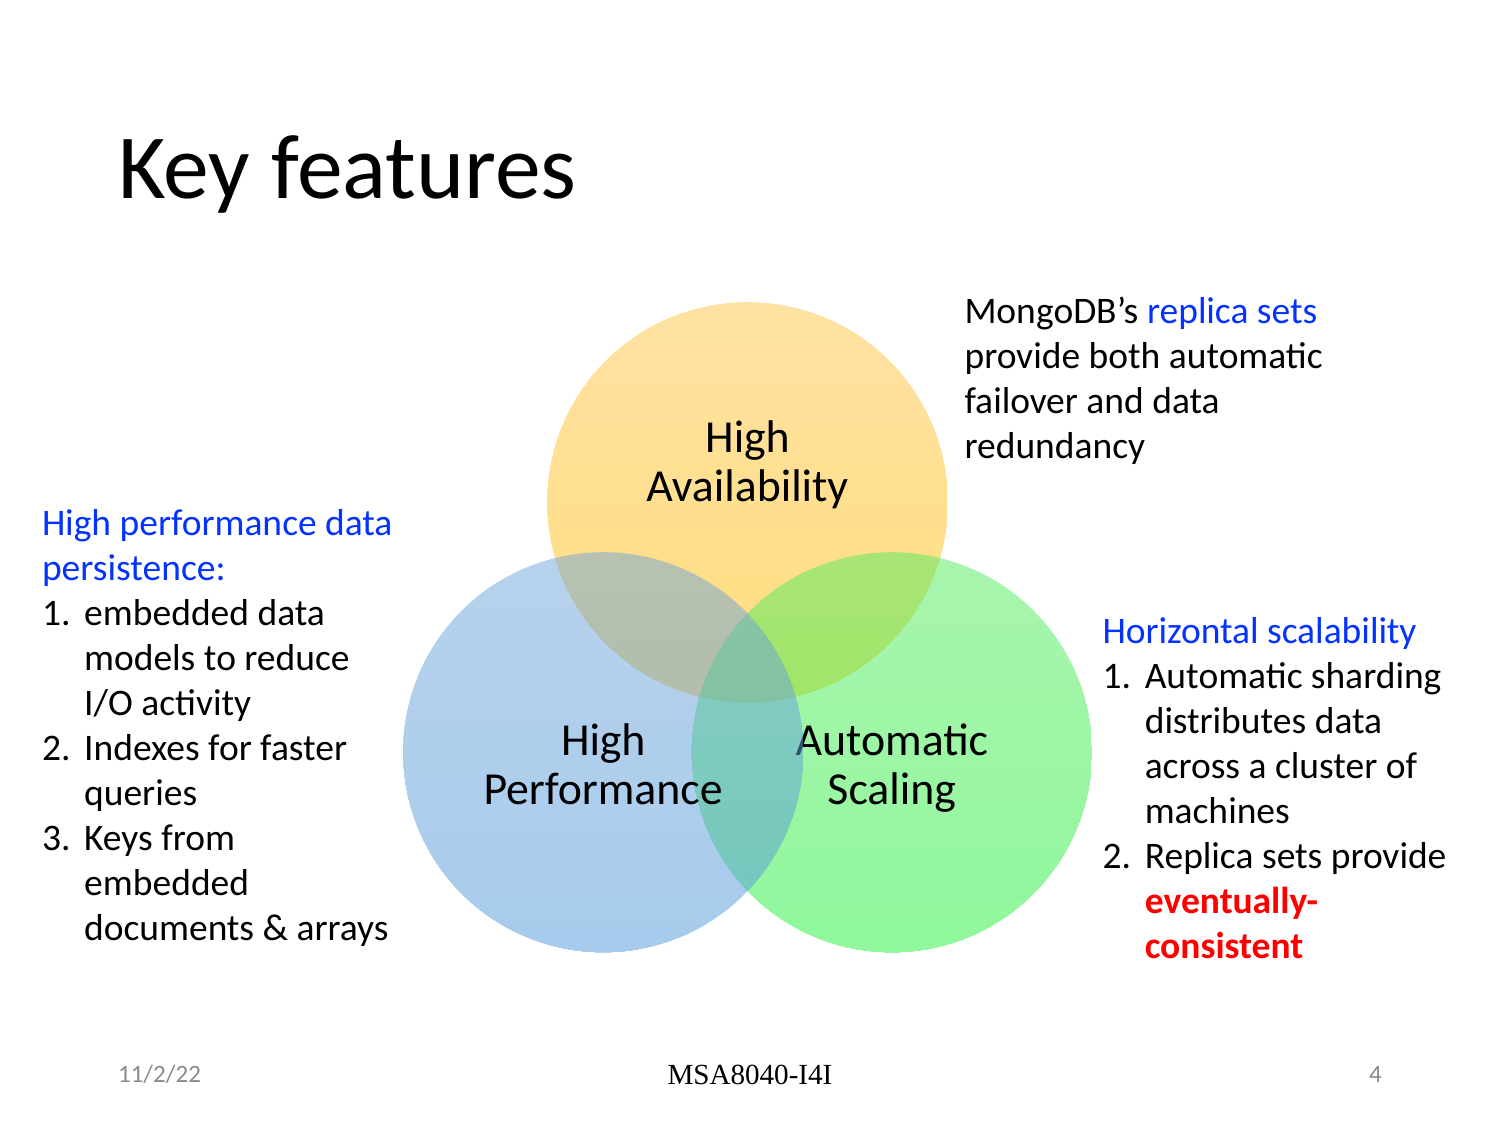

# Key features
MongoDB’s replica sets  provide both automatic failover and data redundancy
High Availability
Automatic Scaling
High Performance
High performance data persistence:
embedded data models to reduce I/O activity
Indexes for faster queries
Keys from embedded documents & arrays
Horizontal scalability
Automatic sharding distributes data across a cluster of machines
Replica sets provide eventually-consistent
11/2/22
MSA8040-I4I
4